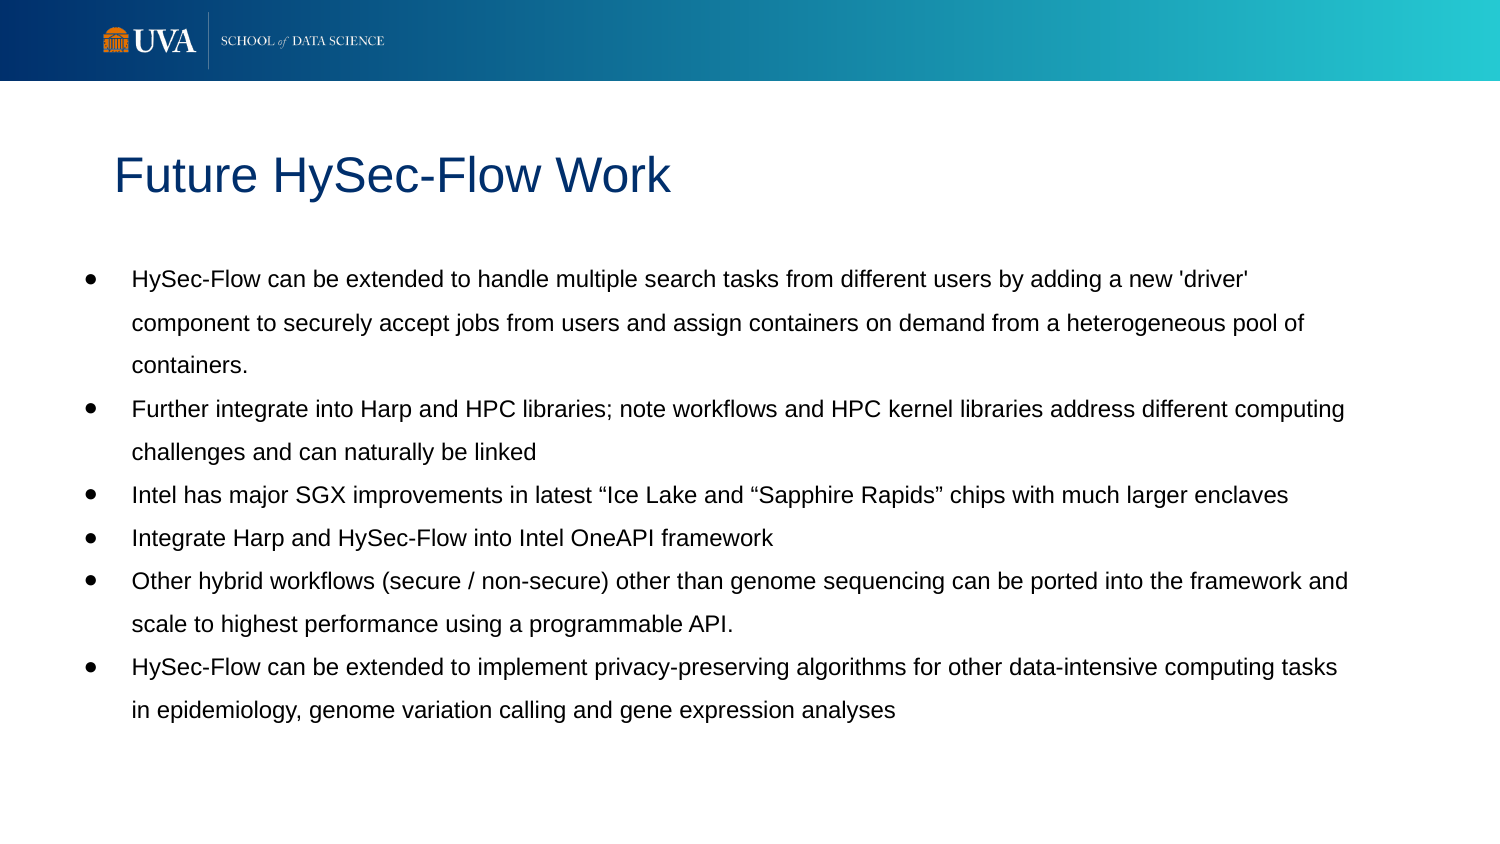

# Future HySec-Flow Work
HySec-Flow can be extended to handle multiple search tasks from different users by adding a new 'driver' component to securely accept jobs from users and assign containers on demand from a heterogeneous pool of containers.
Further integrate into Harp and HPC libraries; note workflows and HPC kernel libraries address different computing challenges and can naturally be linked
Intel has major SGX improvements in latest “Ice Lake and “Sapphire Rapids” chips with much larger enclaves
Integrate Harp and HySec-Flow into Intel OneAPI framework
Other hybrid workflows (secure / non-secure) other than genome sequencing can be ported into the framework and scale to highest performance using a programmable API.
HySec-Flow can be extended to implement privacy-preserving algorithms for other data-intensive computing tasks in epidemiology, genome variation calling and gene expression analyses